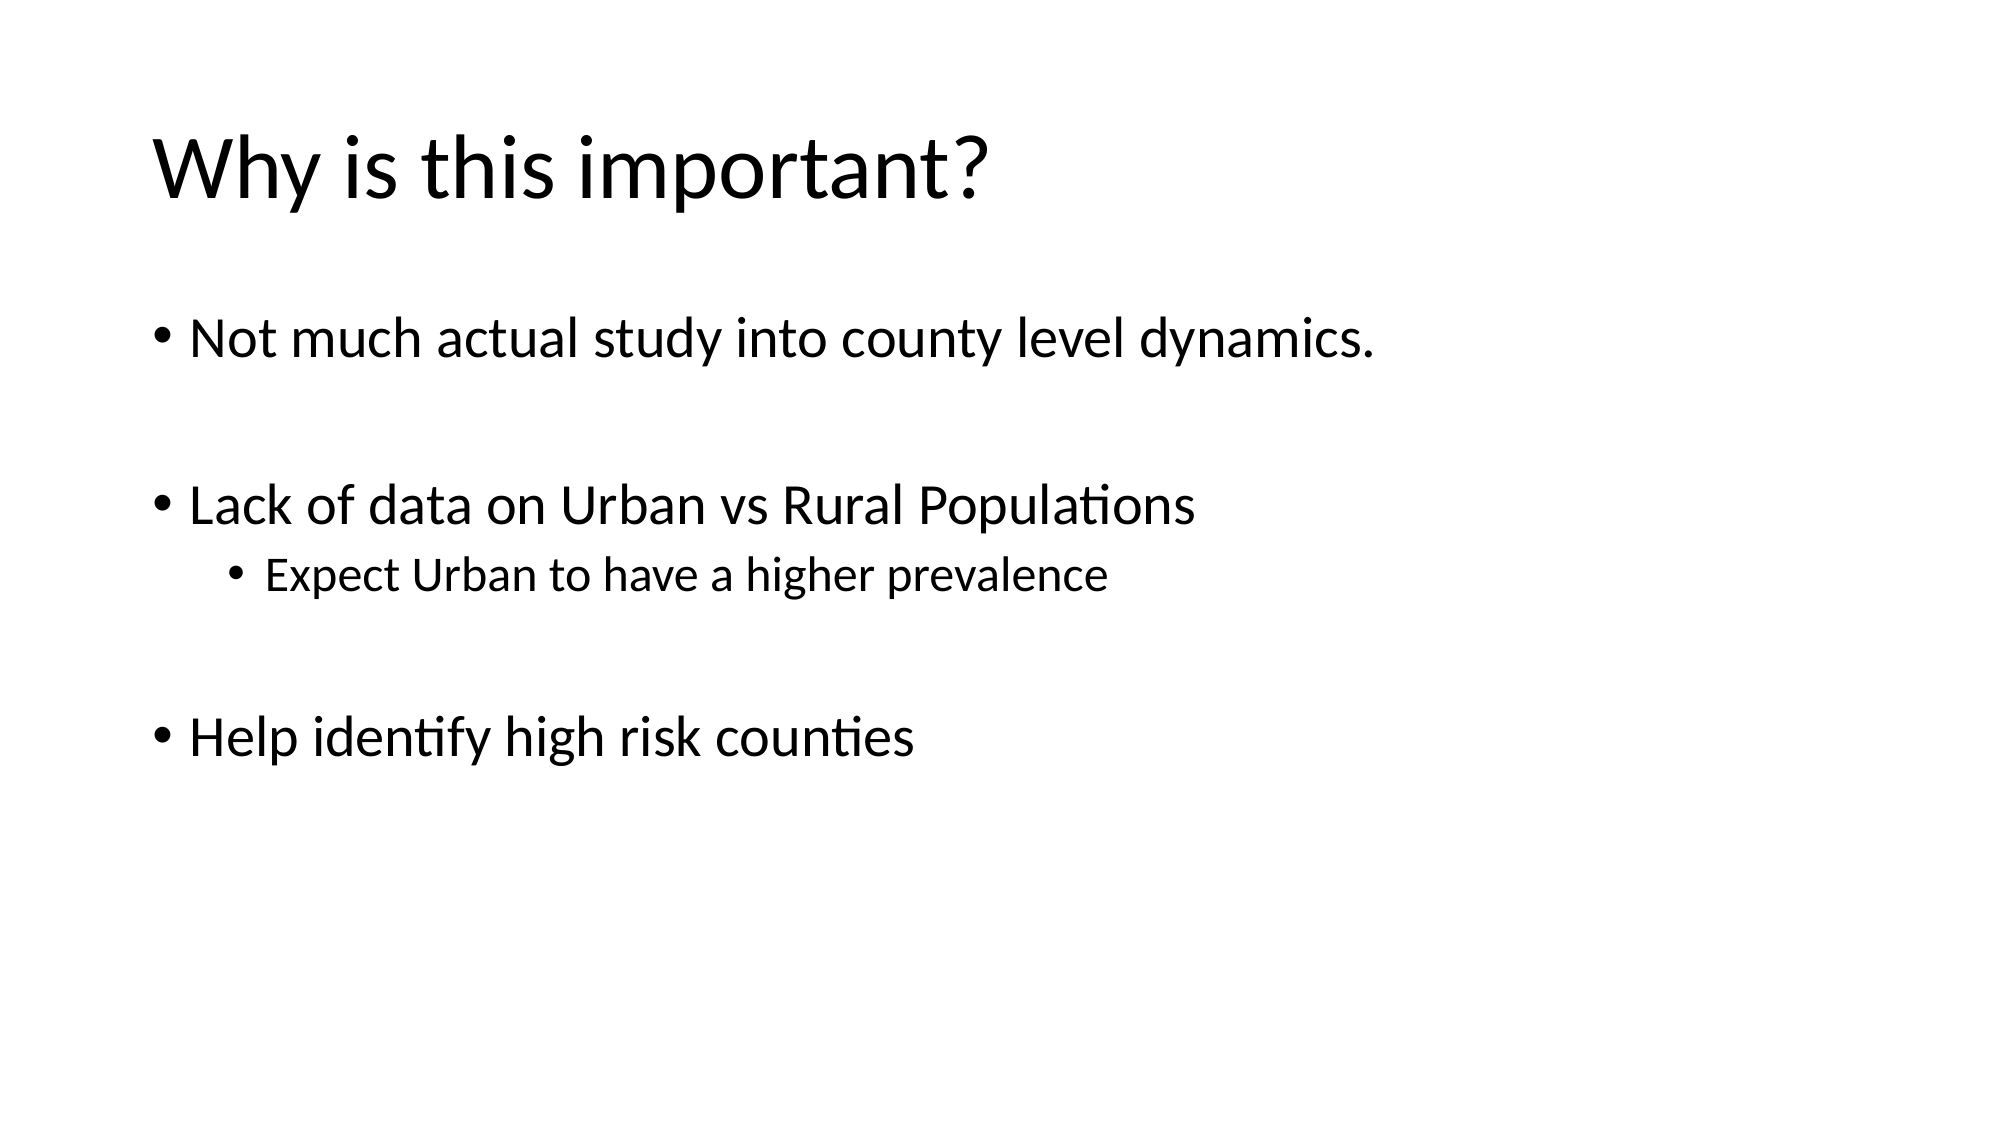

# Why is this important?
Not much actual study into county level dynamics.

Lack of data on Urban vs Rural Populations
Expect Urban to have a higher prevalence

Help identify high risk counties